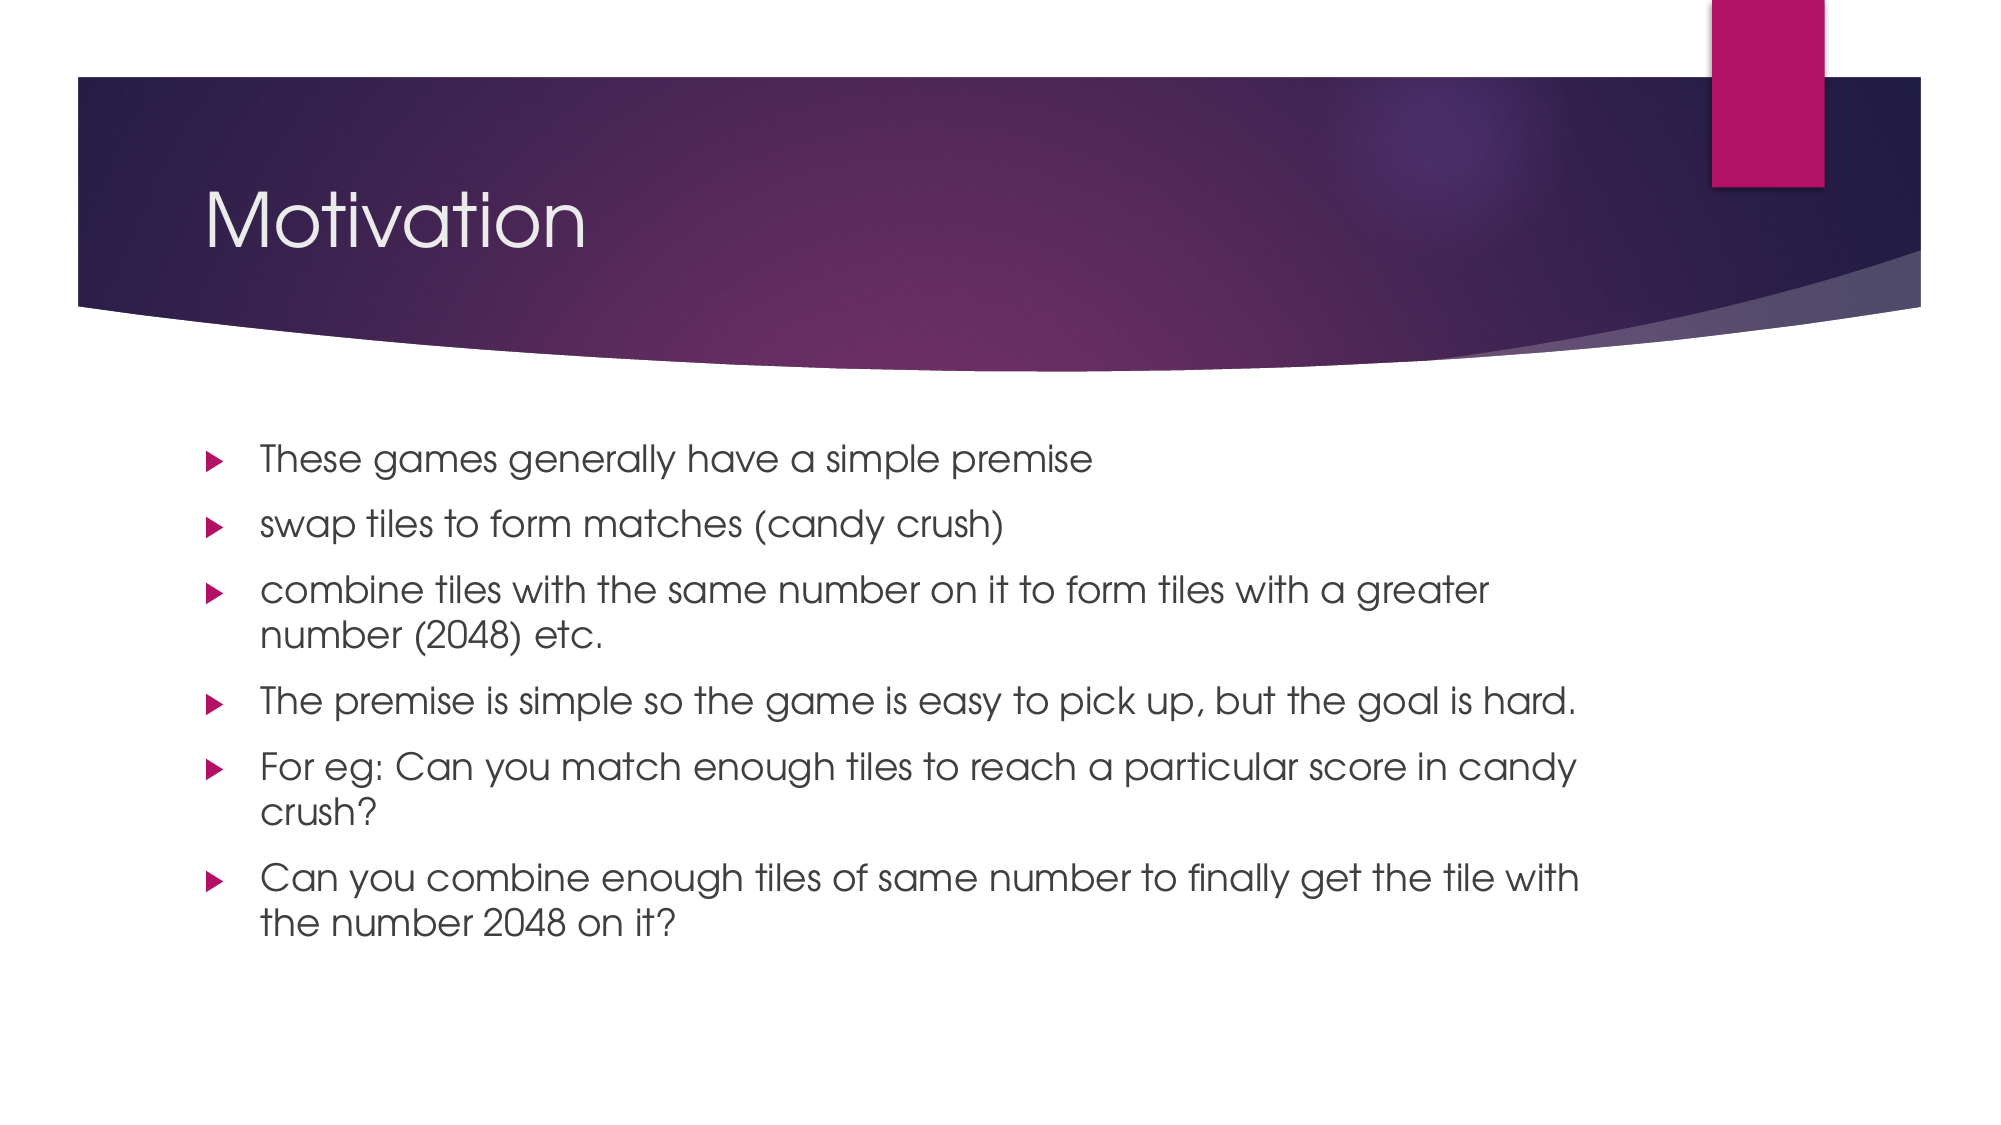

# Motivation
These games generally have a simple premise
swap tiles to form matches (candy crush)
combine tiles with the same number on it to form tiles with a greater number (2048) etc.
The premise is simple so the game is easy to pick up, but the goal is hard.
For eg: Can you match enough tiles to reach a particular score in candy crush?
Can you combine enough tiles of same number to finally get the tile with the number 2048 on it?